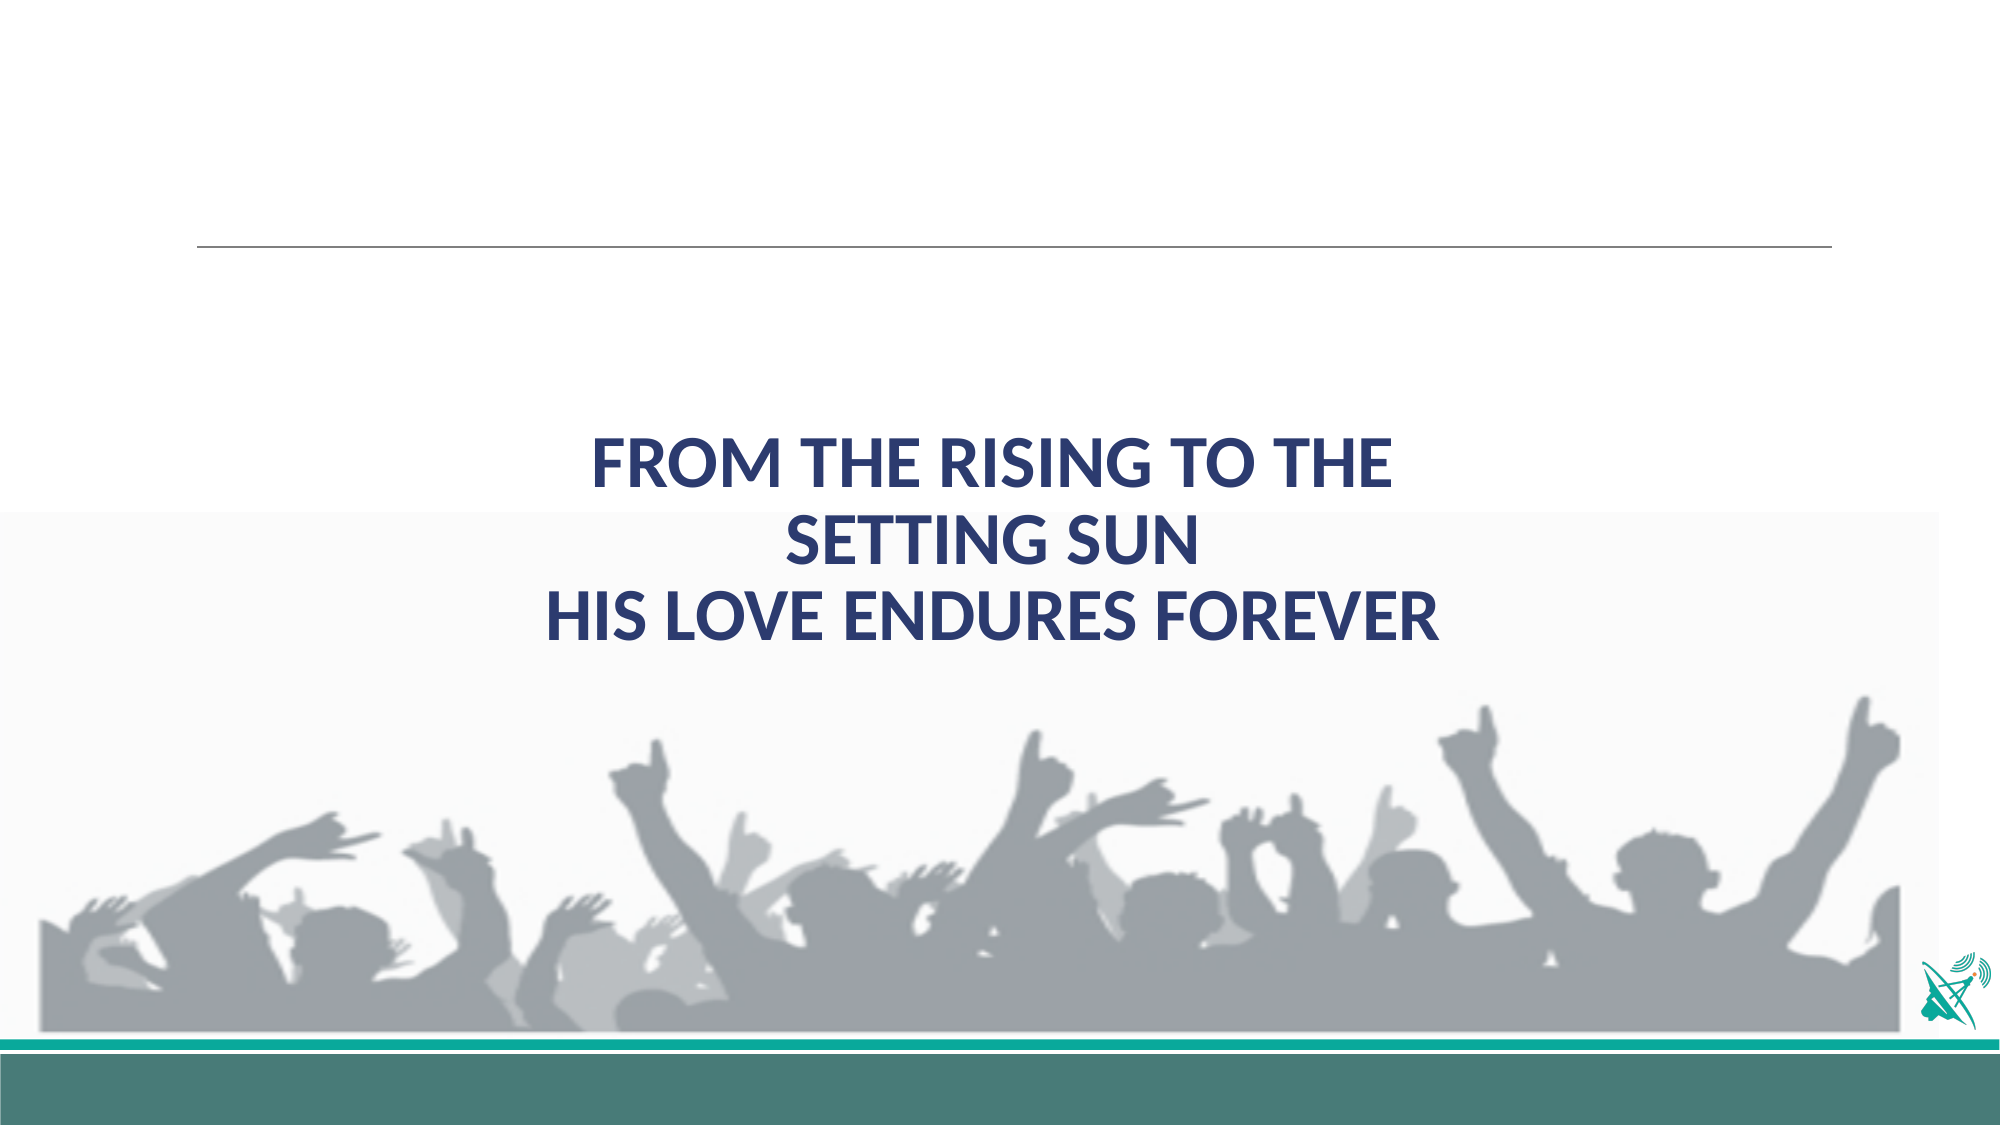

# FROM THE RISING TO THE SETTING SUN HIS LOVE ENDURES FOREVER